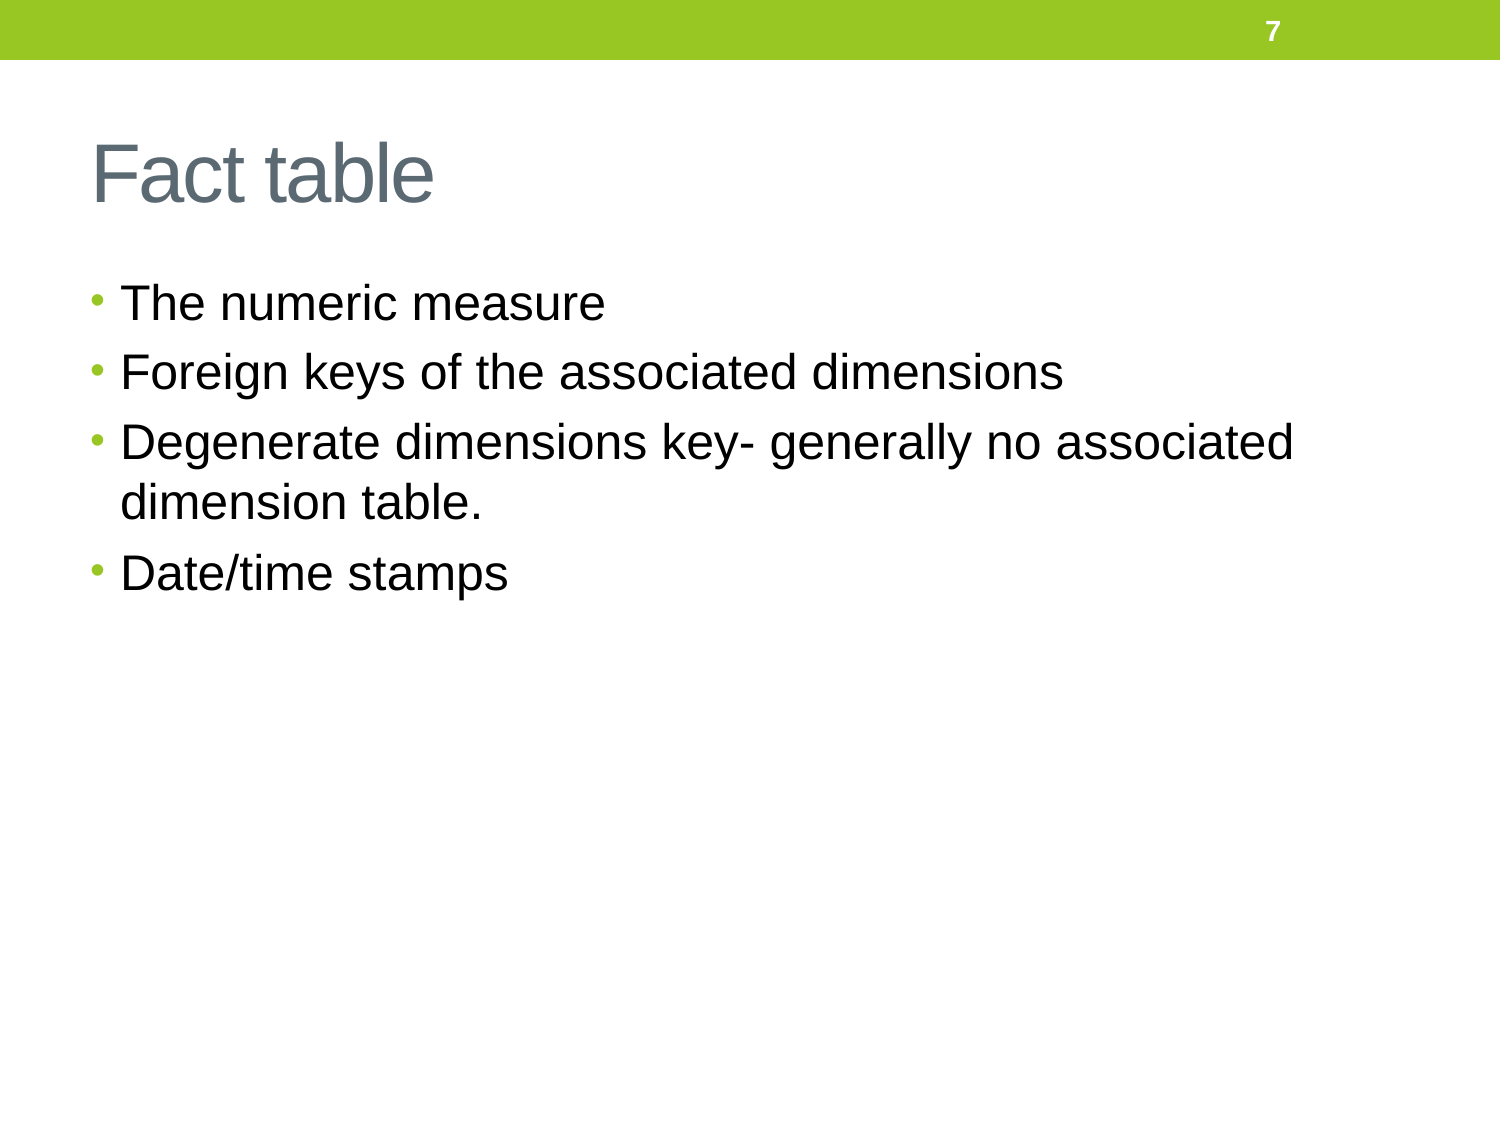

7
# Fact table
The numeric measure
Foreign keys of the associated dimensions
Degenerate dimensions key- generally no associated dimension table.
Date/time stamps